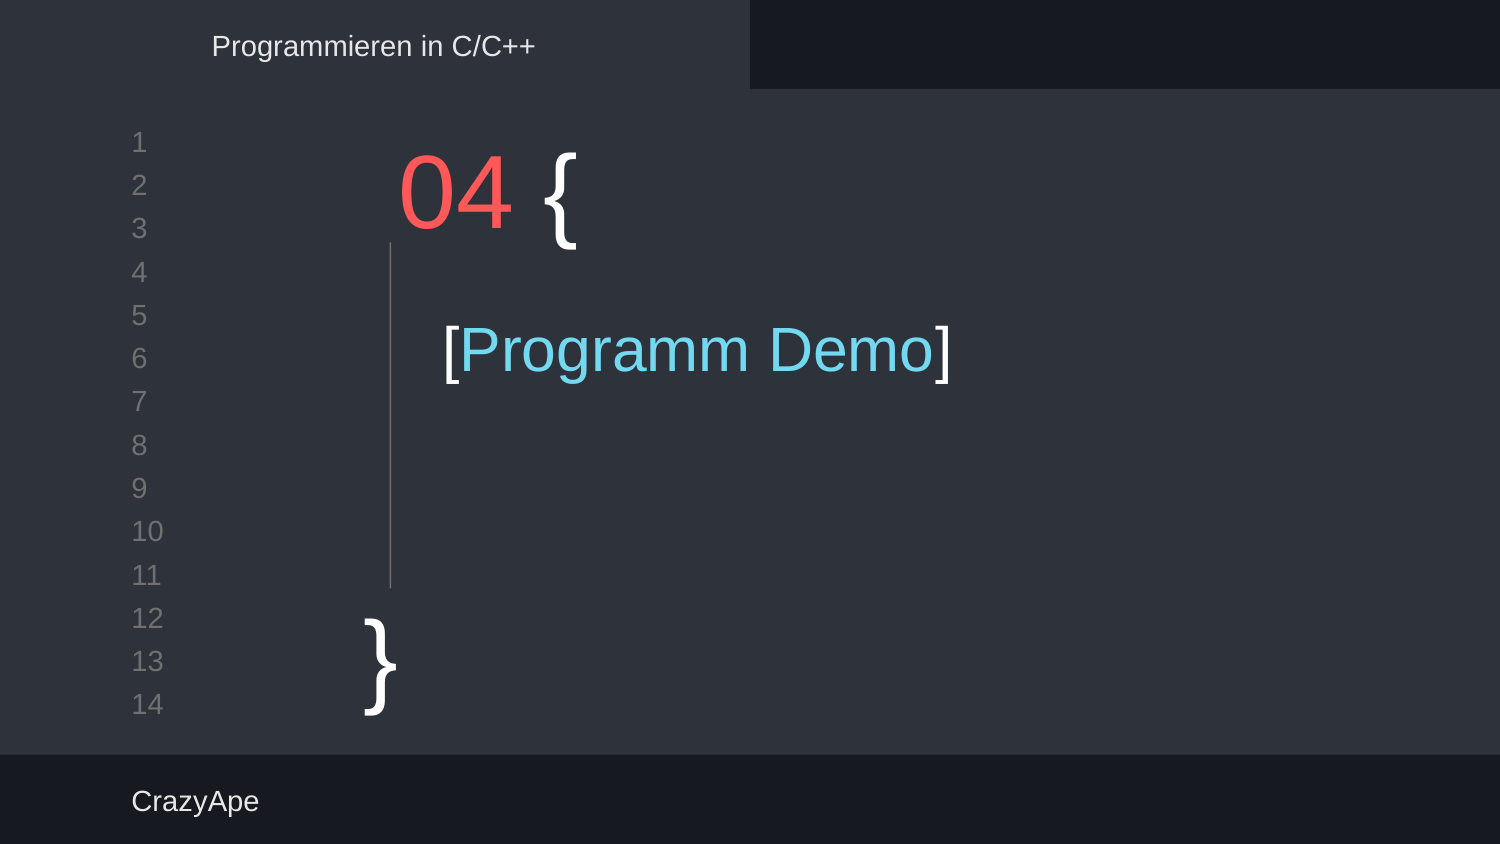

Programmieren in C/C++
# 04 {
[Programm Demo]
}
CrazyApe